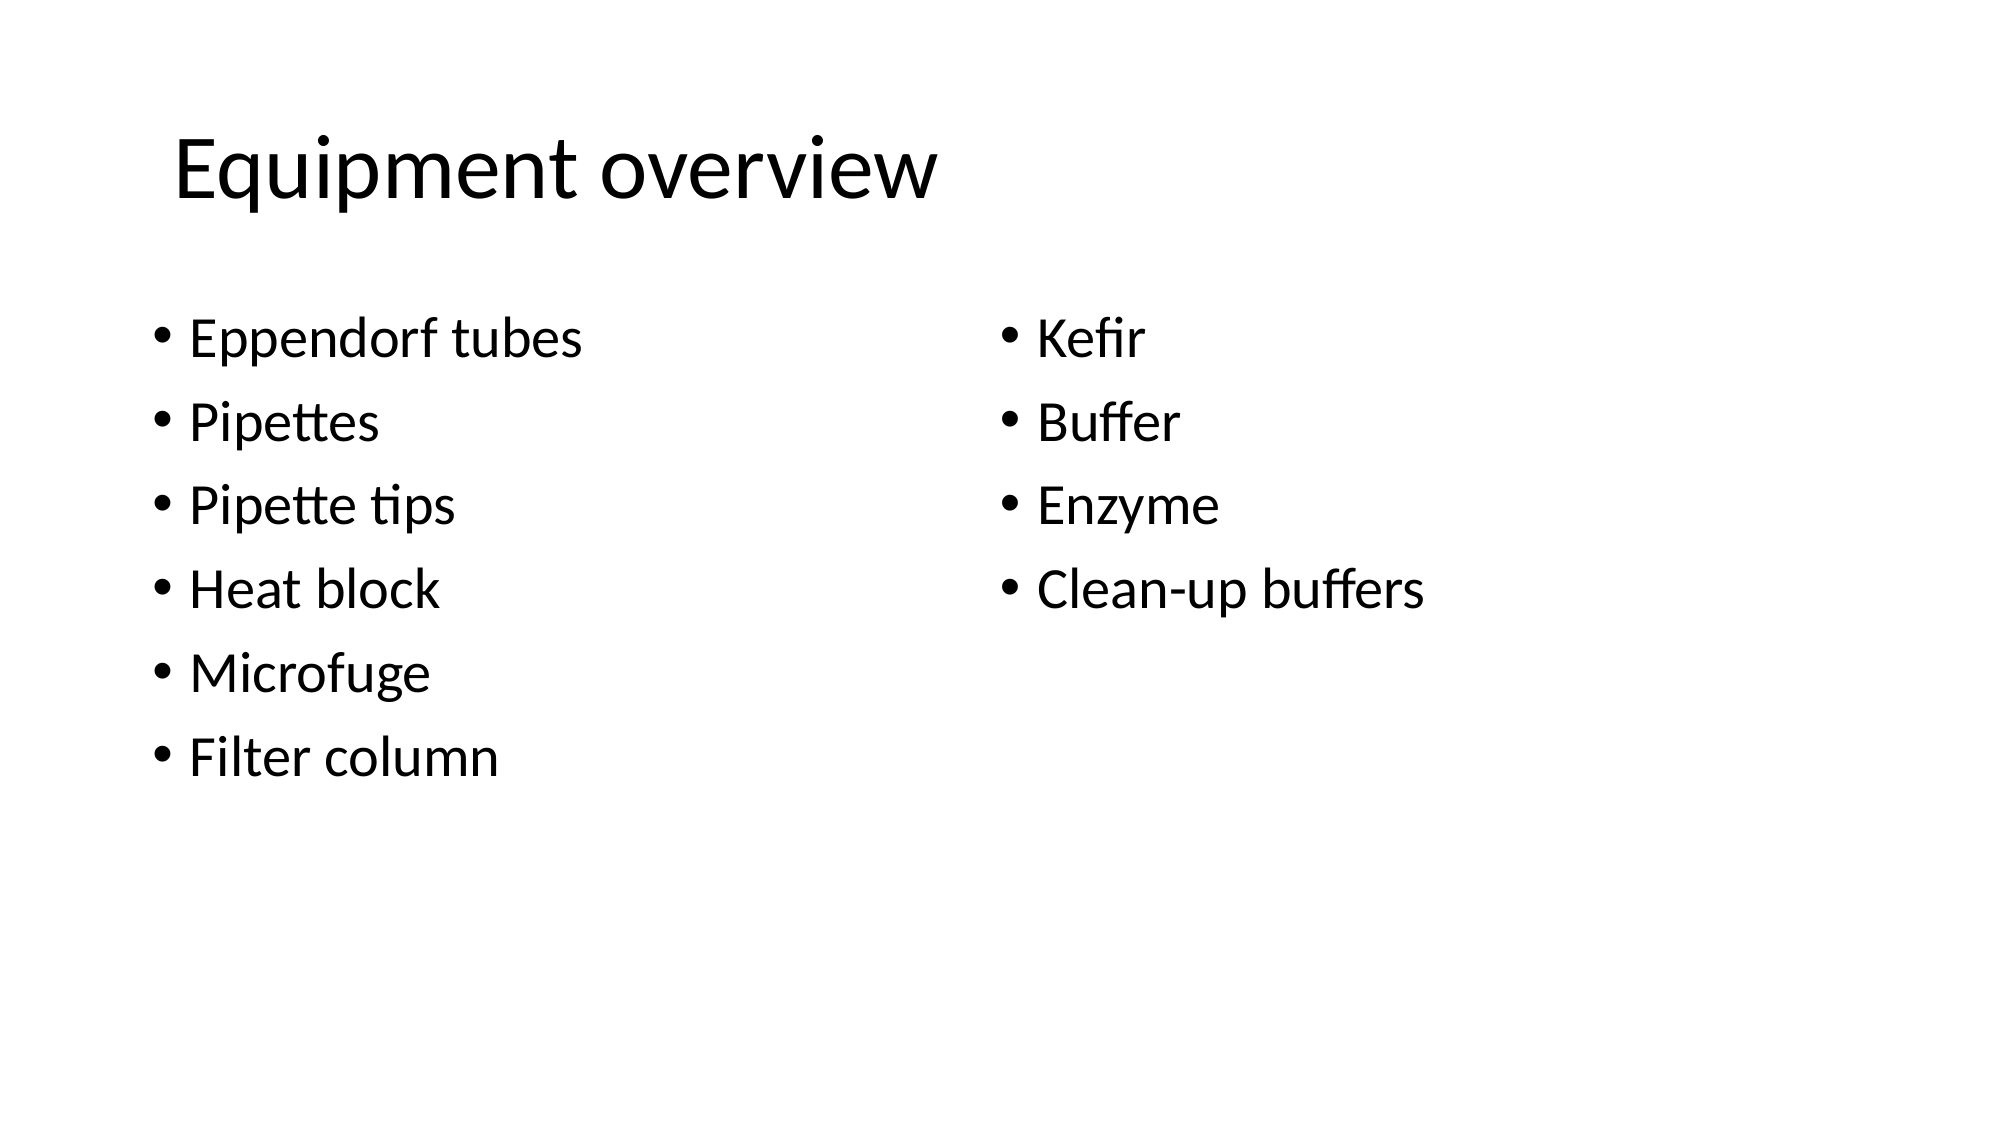

# Equipment overview
Eppendorf tubes
Pipettes
Pipette tips
Heat block
Microfuge
Filter column

Kefir
Buffer
Enzyme
Clean-up buffers